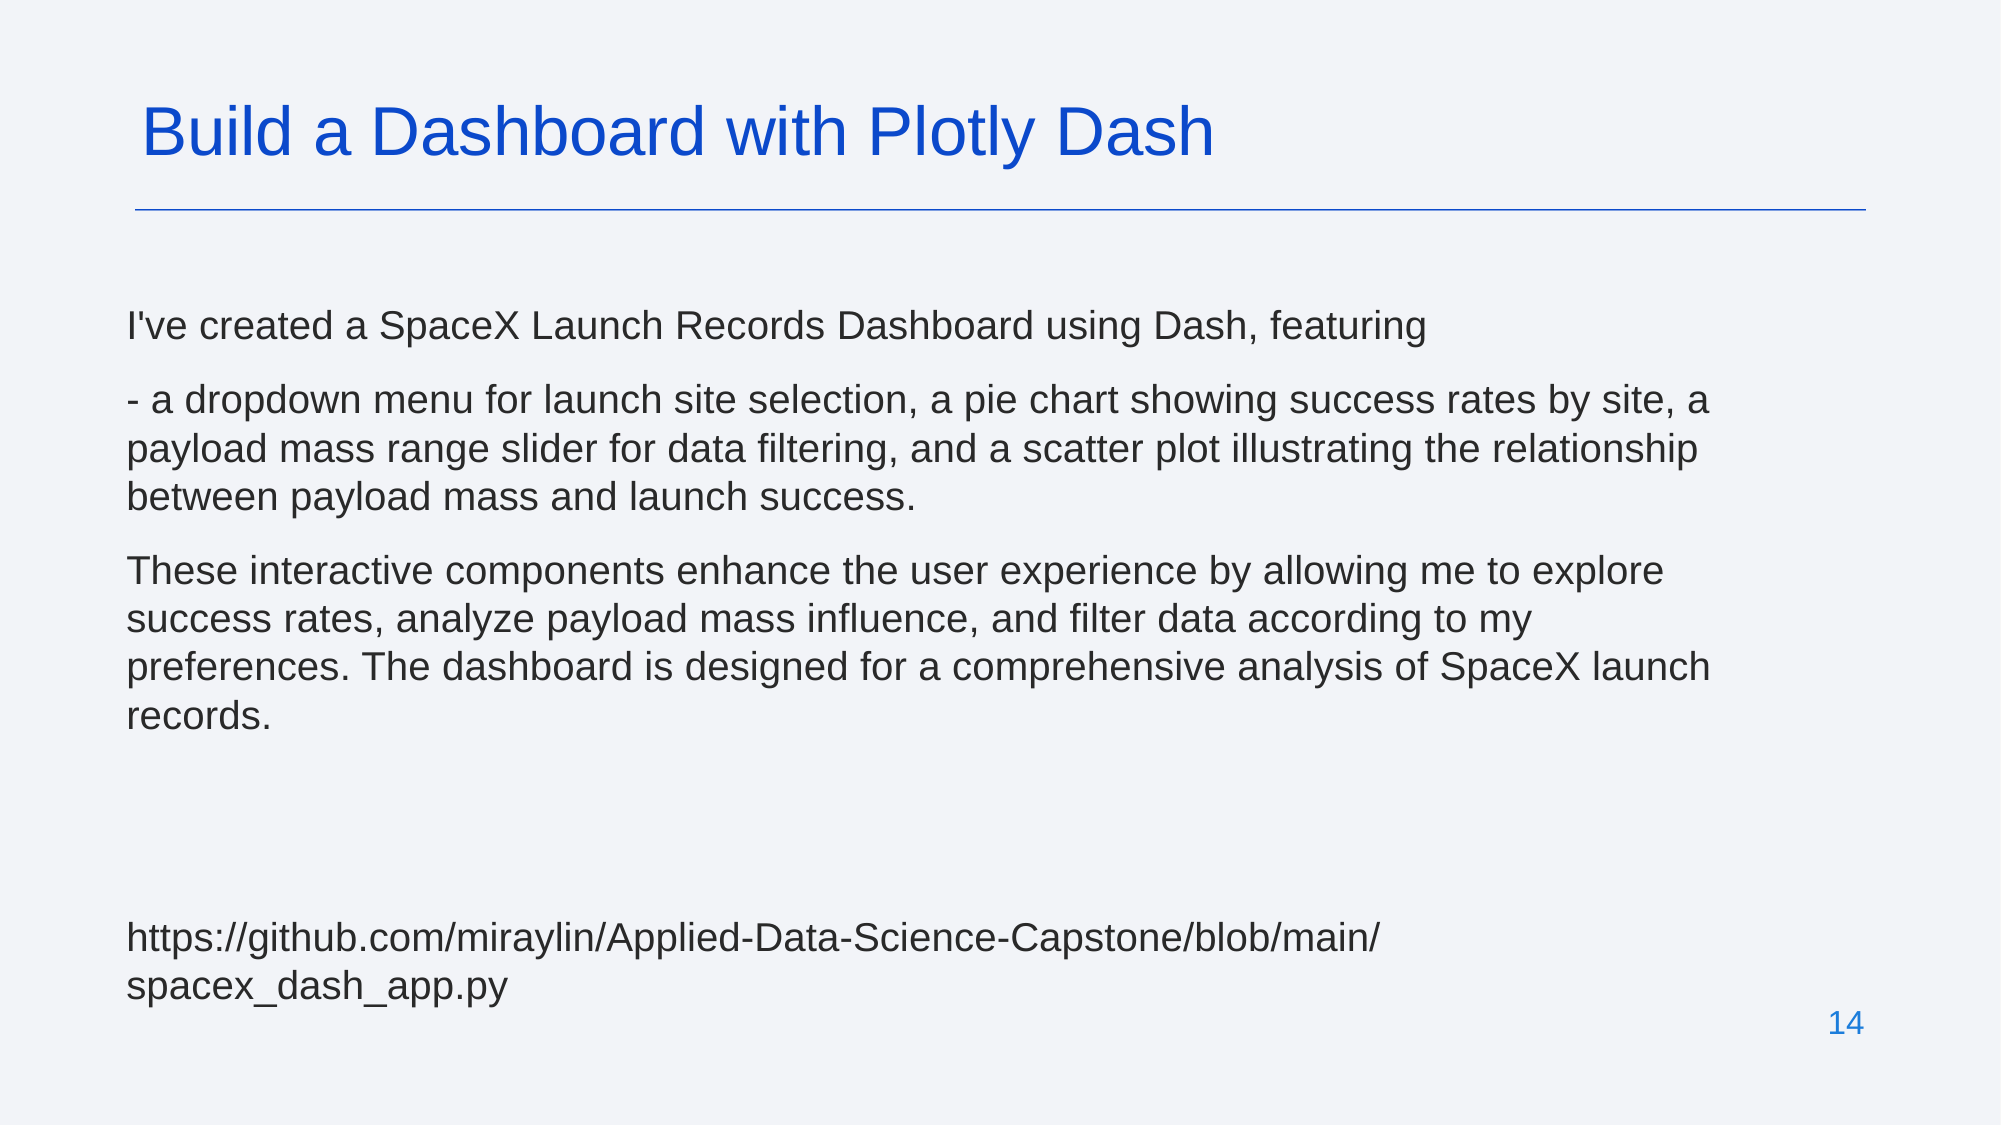

Build a Dashboard with Plotly Dash
I've created a SpaceX Launch Records Dashboard using Dash, featuring
- a dropdown menu for launch site selection, a pie chart showing success rates by site, a payload mass range slider for data filtering, and a scatter plot illustrating the relationship between payload mass and launch success.
These interactive components enhance the user experience by allowing me to explore success rates, analyze payload mass influence, and filter data according to my preferences. The dashboard is designed for a comprehensive analysis of SpaceX launch records.

https://github.com/miraylin/Applied-Data-Science-Capstone/blob/main/spacex_dash_app.py

# 14